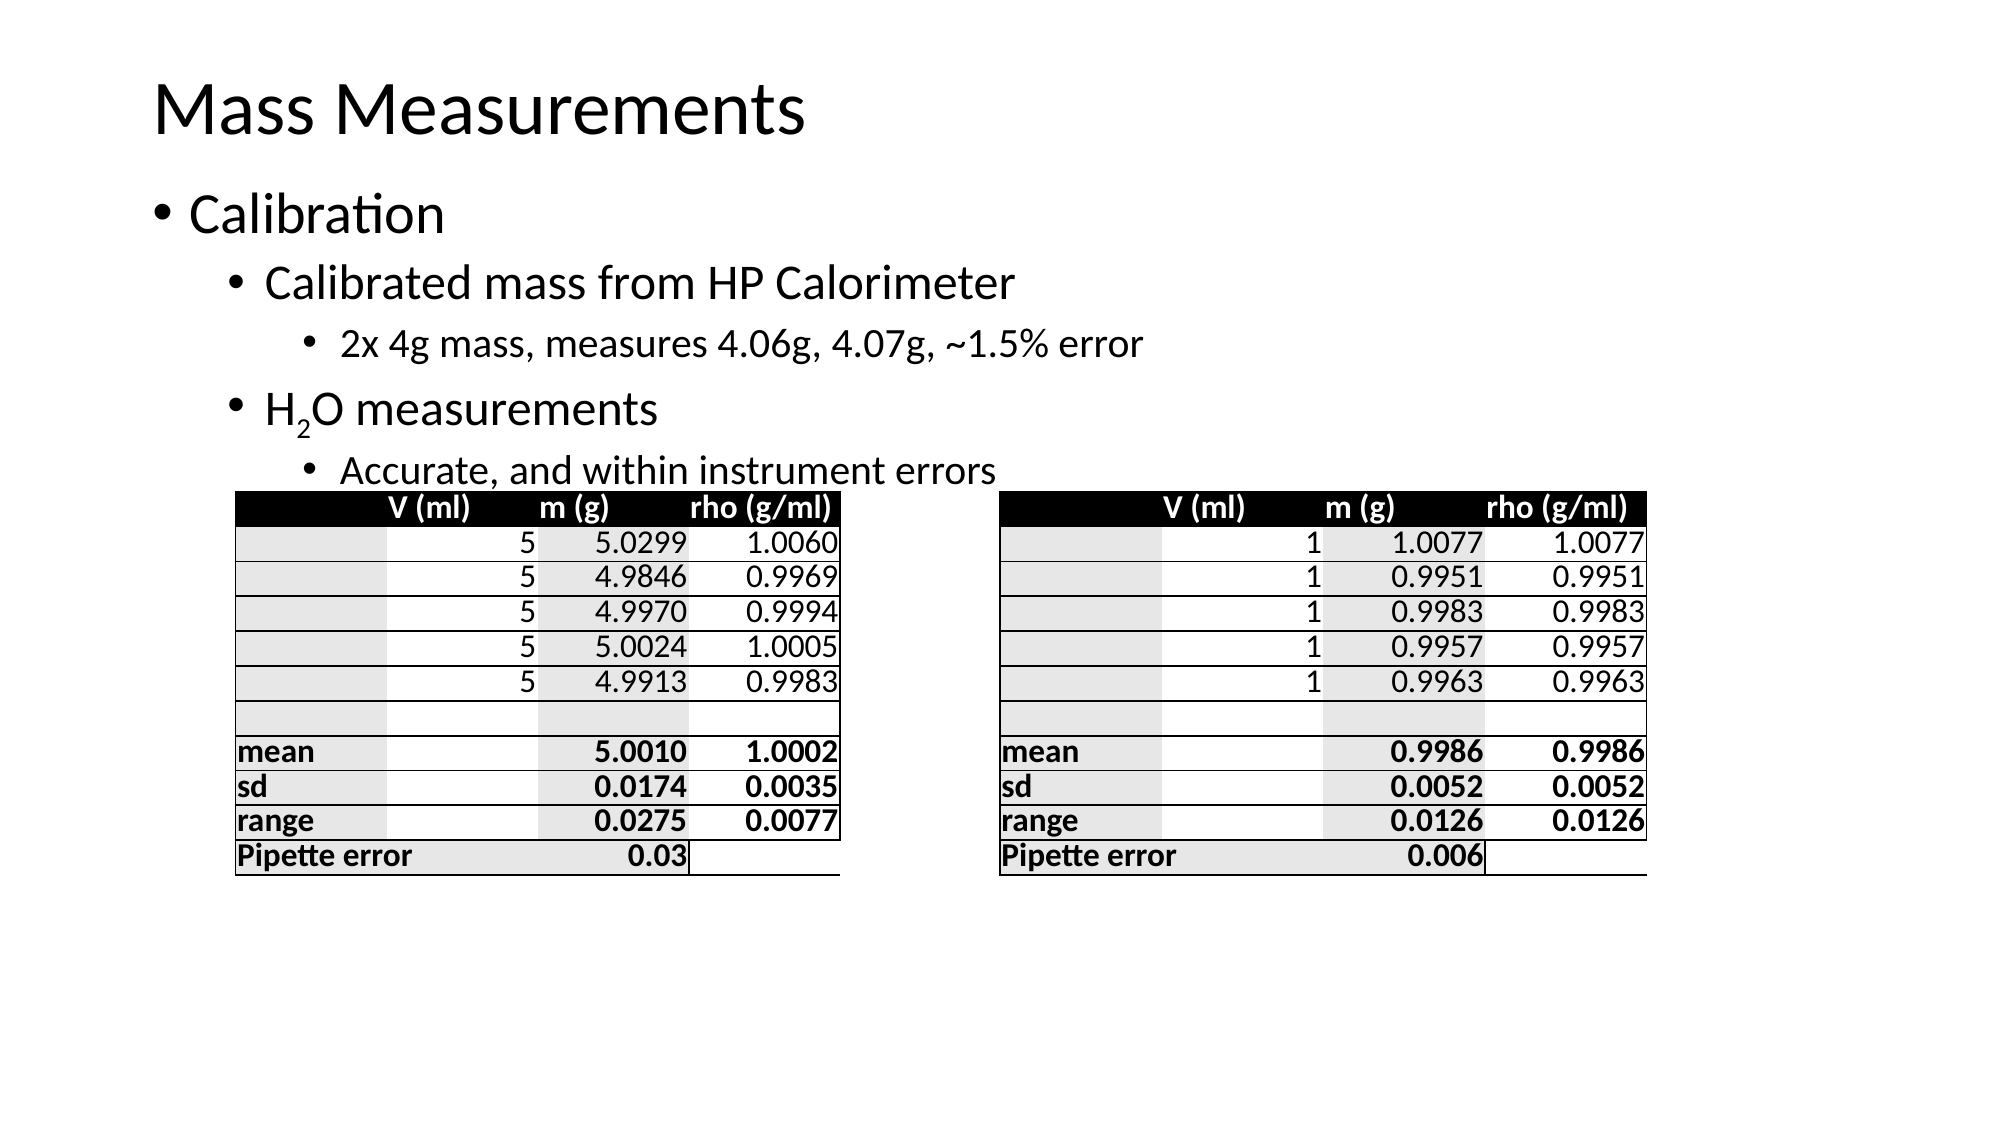

Mass Measurements
Calibration
Calibrated mass from HP Calorimeter
2x 4g mass, measures 4.06g, 4.07g, ~1.5% error
H2O measurements
Accurate, and within instrument errors

|  | V (ml) | m (g) | rho (g/ml) |
| --- | --- | --- | --- |
|  | 1 | 1.0077 | 1.0077 |
|  | 1 | 0.9951 | 0.9951 |
|  | 1 | 0.9983 | 0.9983 |
|  | 1 | 0.9957 | 0.9957 |
|  | 1 | 0.9963 | 0.9963 |
|  |  |  |  |
| mean |  | 0.9986 | 0.9986 |
| sd |  | 0.0052 | 0.0052 |
| range |  | 0.0126 | 0.0126 |
| Pipette error |  | 0.006 |  |
|  | V (ml) | m (g) | rho (g/ml) |
| --- | --- | --- | --- |
|  | 5 | 5.0299 | 1.0060 |
|  | 5 | 4.9846 | 0.9969 |
|  | 5 | 4.9970 | 0.9994 |
|  | 5 | 5.0024 | 1.0005 |
|  | 5 | 4.9913 | 0.9983 |
|  |  |  |  |
| mean |  | 5.0010 | 1.0002 |
| sd |  | 0.0174 | 0.0035 |
| range |  | 0.0275 | 0.0077 |
| Pipette error |  | 0.03 |  |